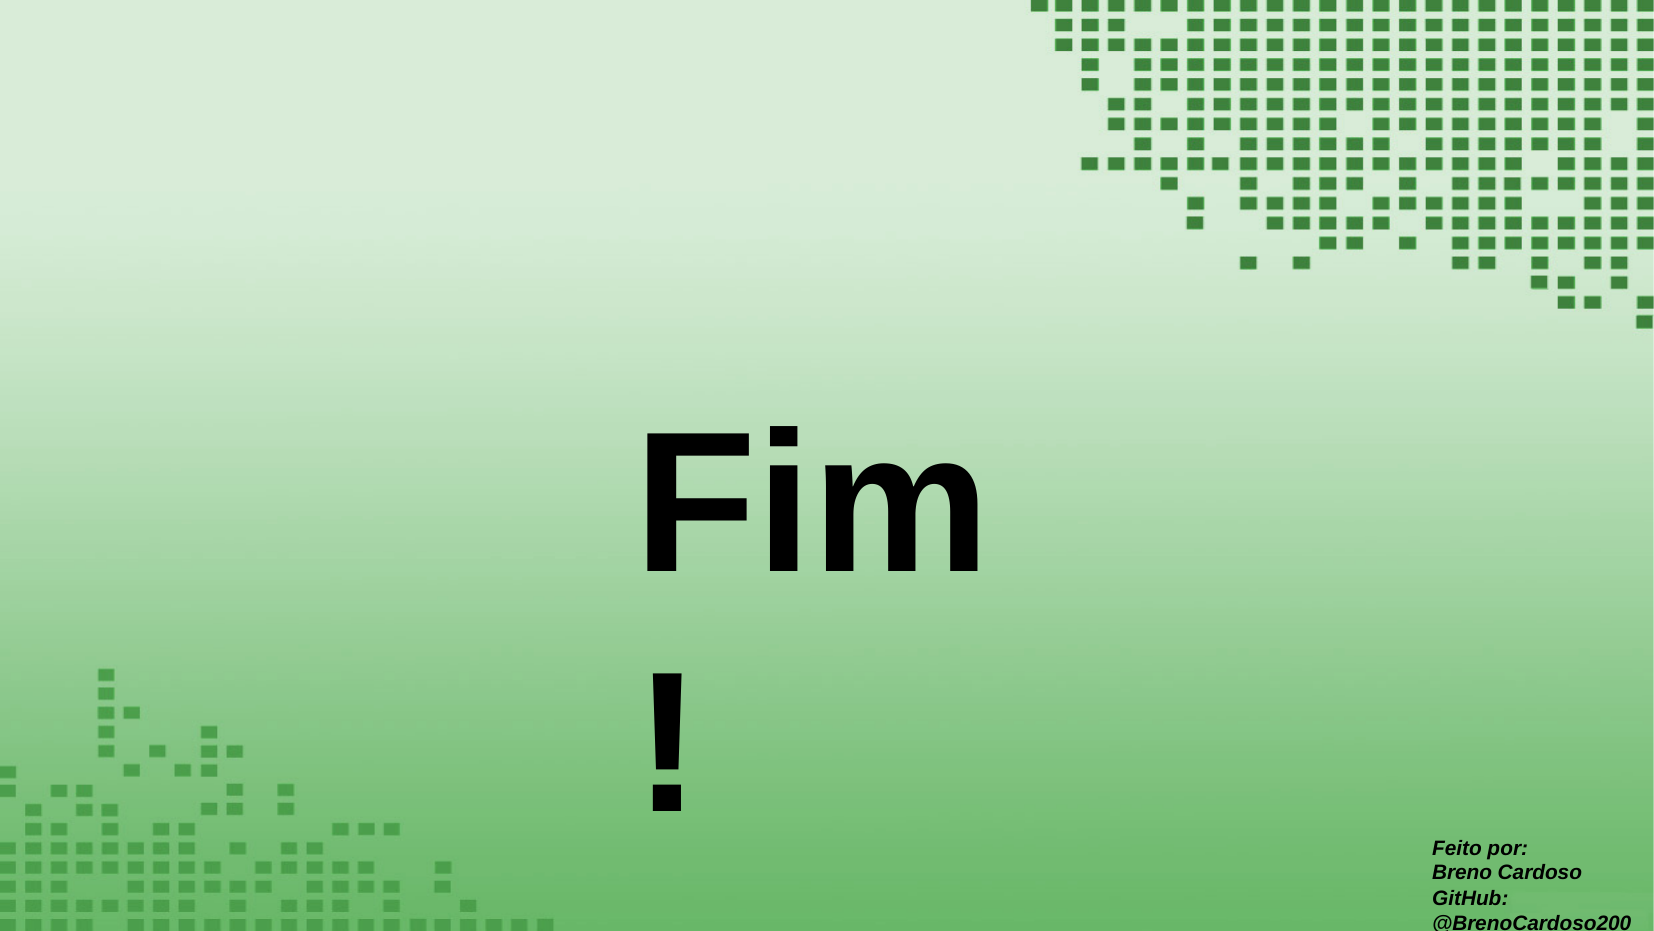

Fim!
Feito por:
Breno Cardoso
GitHub:
@BrenoCardoso2002